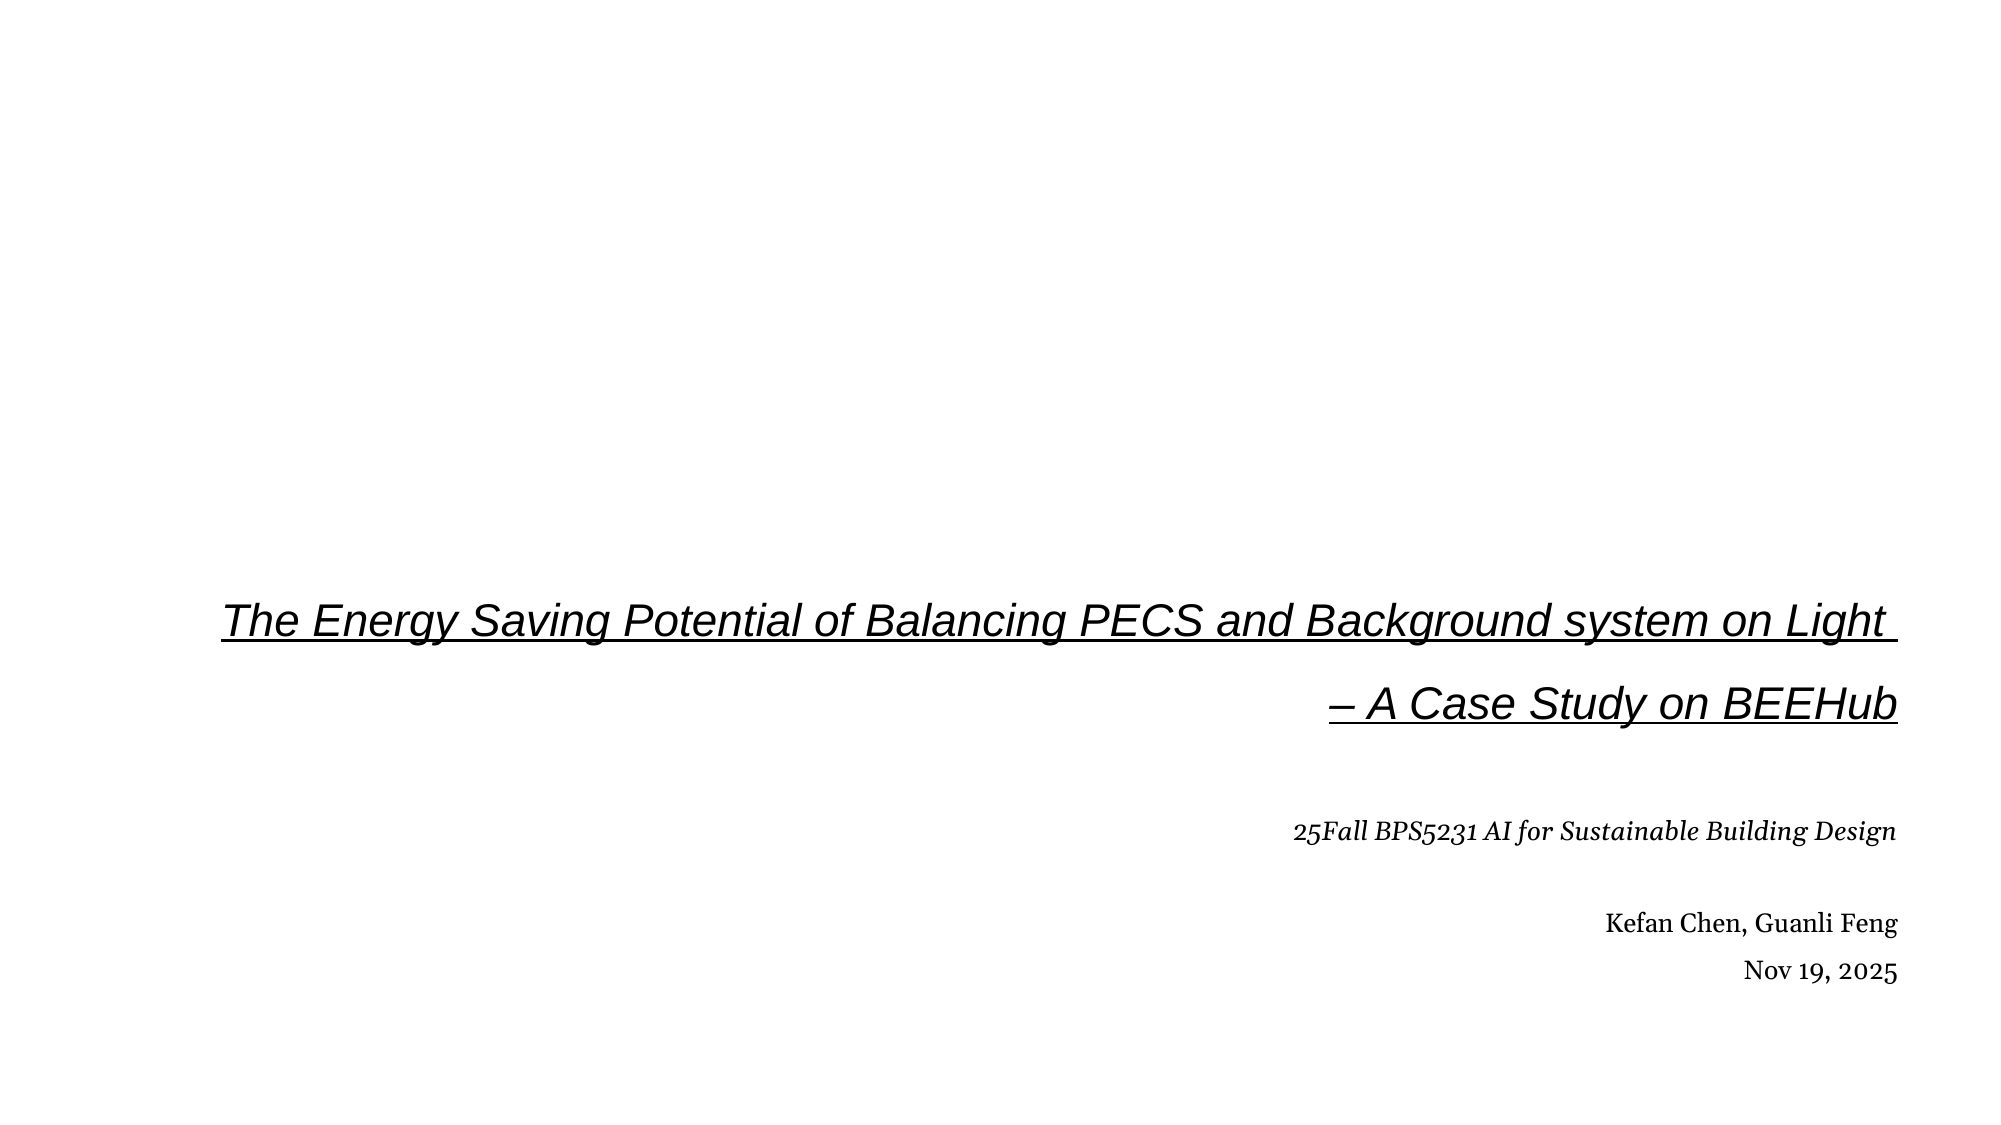

The Energy Saving Potential of Balancing PECS and Background system on Light
– A Case Study on BEEHub
25Fall BPS5231 AI for Sustainable Building Design

Kefan Chen, Guanli Feng
Nov 19, 2025